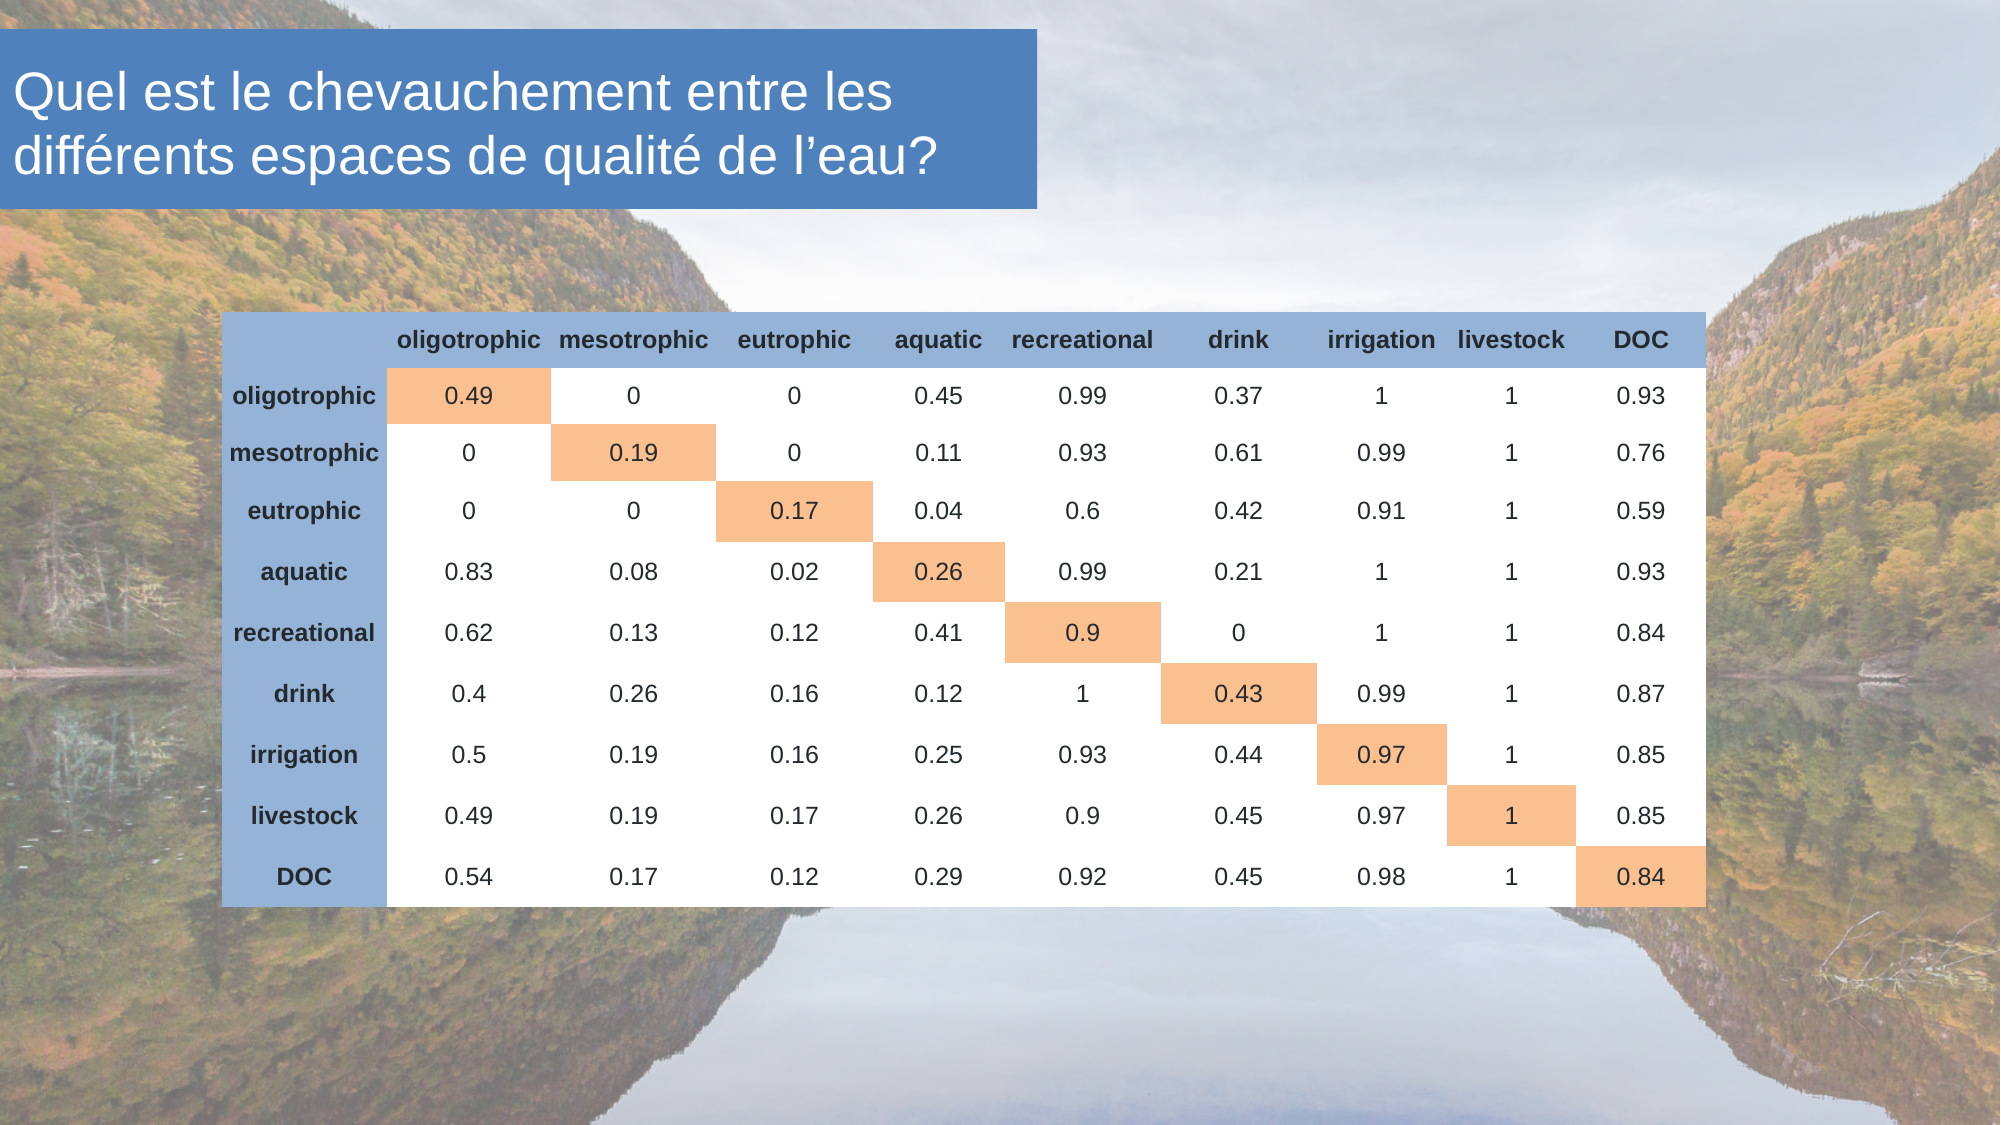

Quel est le chevauchement entre les différents espaces de qualité de l’eau?
|  | oligotrophic | mesotrophic | eutrophic | aquatic | recreational | drink | irrigation | livestock | DOC |
| --- | --- | --- | --- | --- | --- | --- | --- | --- | --- |
| oligotrophic | 0.49 | 0 | 0 | 0.45 | 0.99 | 0.37 | 1 | 1 | 0.93 |
| mesotrophic | 0 | 0.19 | 0 | 0.11 | 0.93 | 0.61 | 0.99 | 1 | 0.76 |
| eutrophic | 0 | 0 | 0.17 | 0.04 | 0.6 | 0.42 | 0.91 | 1 | 0.59 |
| aquatic | 0.83 | 0.08 | 0.02 | 0.26 | 0.99 | 0.21 | 1 | 1 | 0.93 |
| recreational | 0.62 | 0.13 | 0.12 | 0.41 | 0.9 | 0 | 1 | 1 | 0.84 |
| drink | 0.4 | 0.26 | 0.16 | 0.12 | 1 | 0.43 | 0.99 | 1 | 0.87 |
| irrigation | 0.5 | 0.19 | 0.16 | 0.25 | 0.93 | 0.44 | 0.97 | 1 | 0.85 |
| livestock | 0.49 | 0.19 | 0.17 | 0.26 | 0.9 | 0.45 | 0.97 | 1 | 0.85 |
| DOC | 0.54 | 0.17 | 0.12 | 0.29 | 0.92 | 0.45 | 0.98 | 1 | 0.84 |